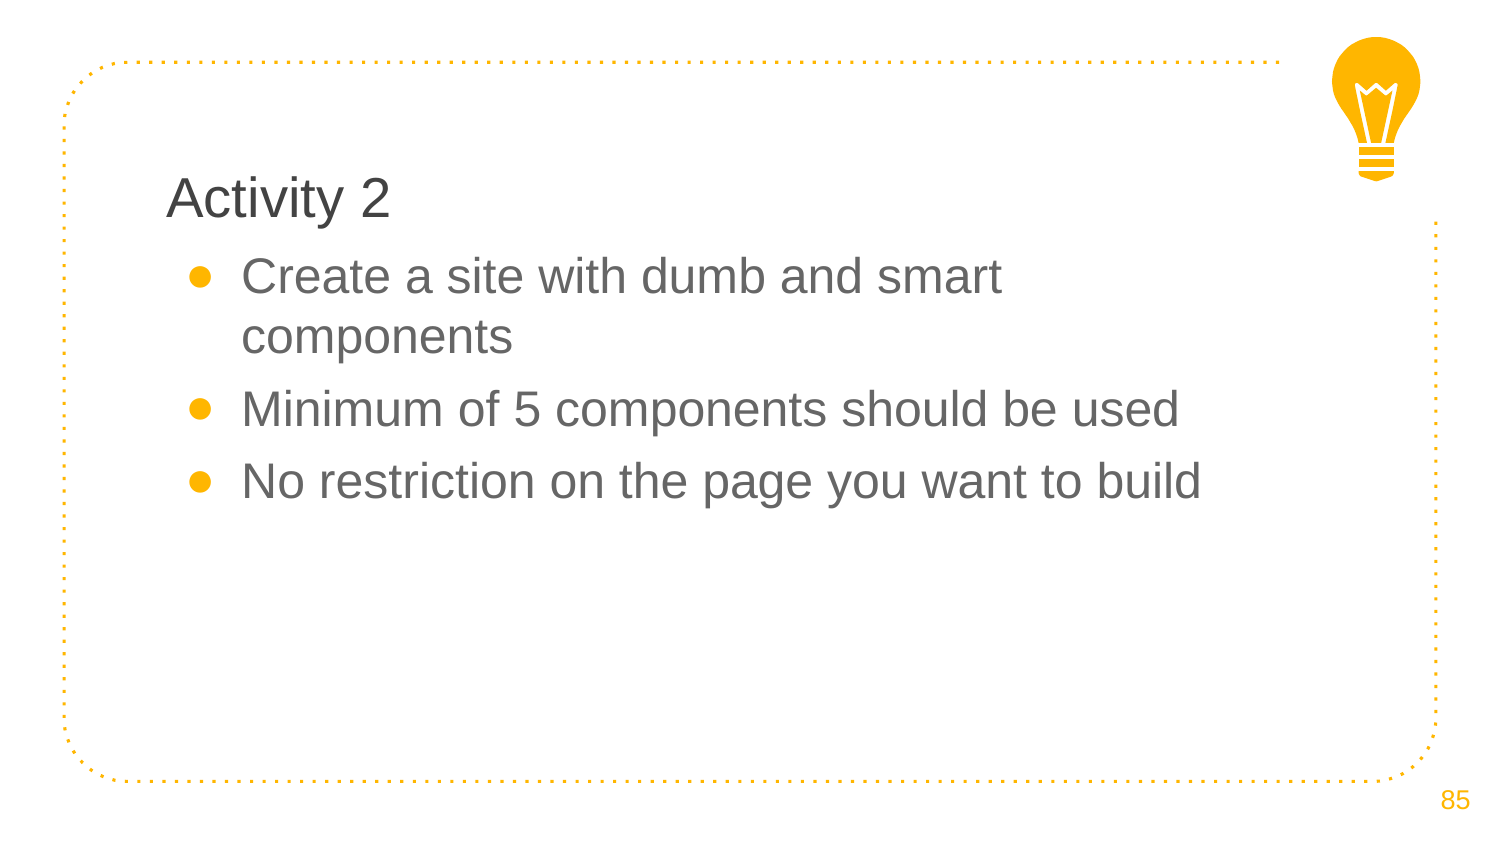

# Activity 2
Create a site with dumb and smart components
Minimum of 5 components should be used
No restriction on the page you want to build
85